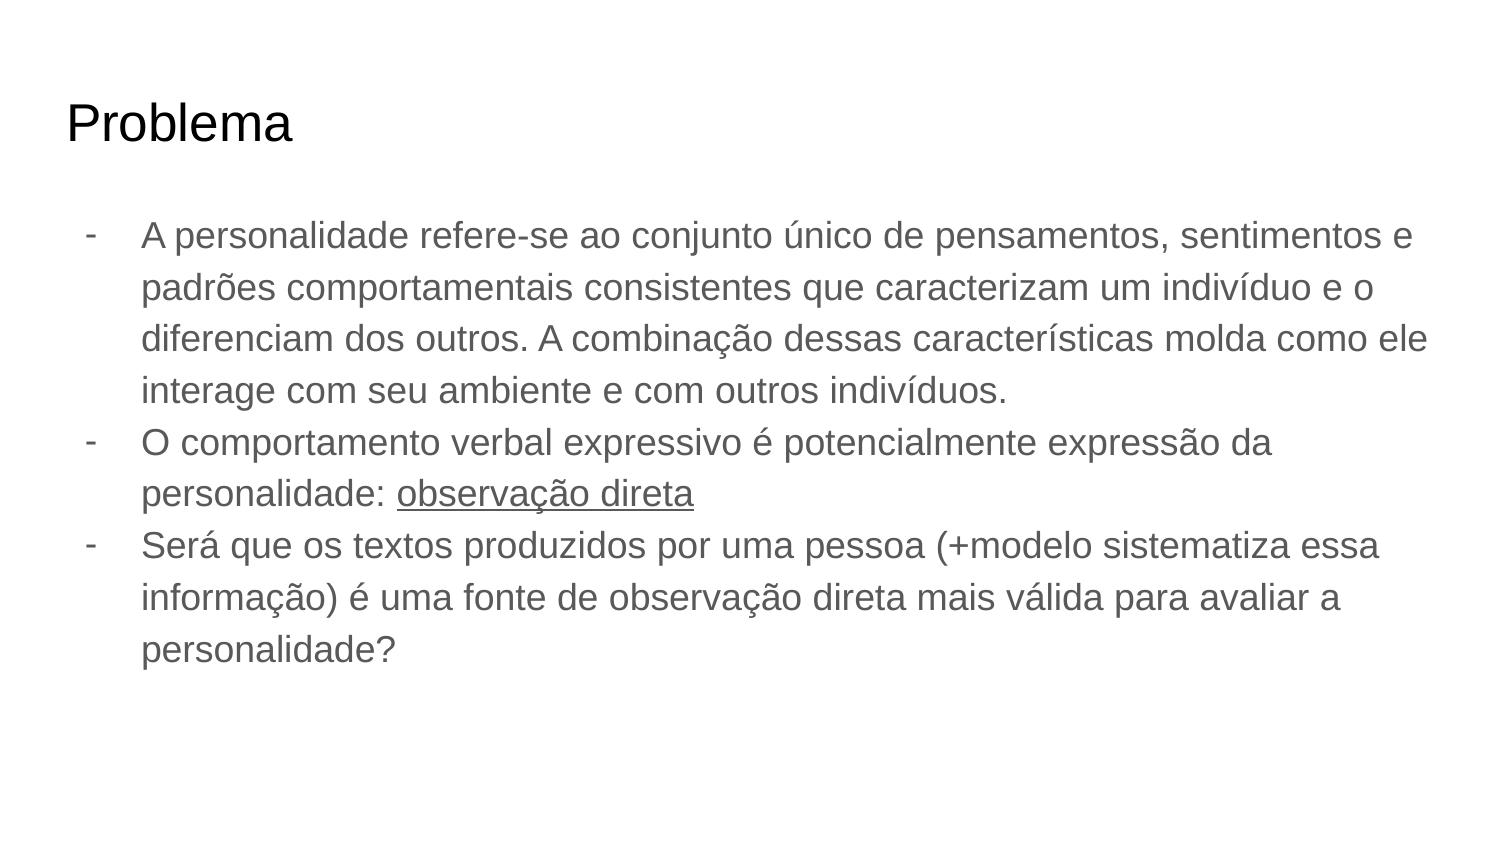

# Problema
A personalidade refere-se ao conjunto único de pensamentos, sentimentos e padrões comportamentais consistentes que caracterizam um indivíduo e o diferenciam dos outros. A combinação dessas características molda como ele interage com seu ambiente e com outros indivíduos.
O comportamento verbal expressivo é potencialmente expressão da personalidade: observação direta
Será que os textos produzidos por uma pessoa (+modelo sistematiza essa informação) é uma fonte de observação direta mais válida para avaliar a personalidade?